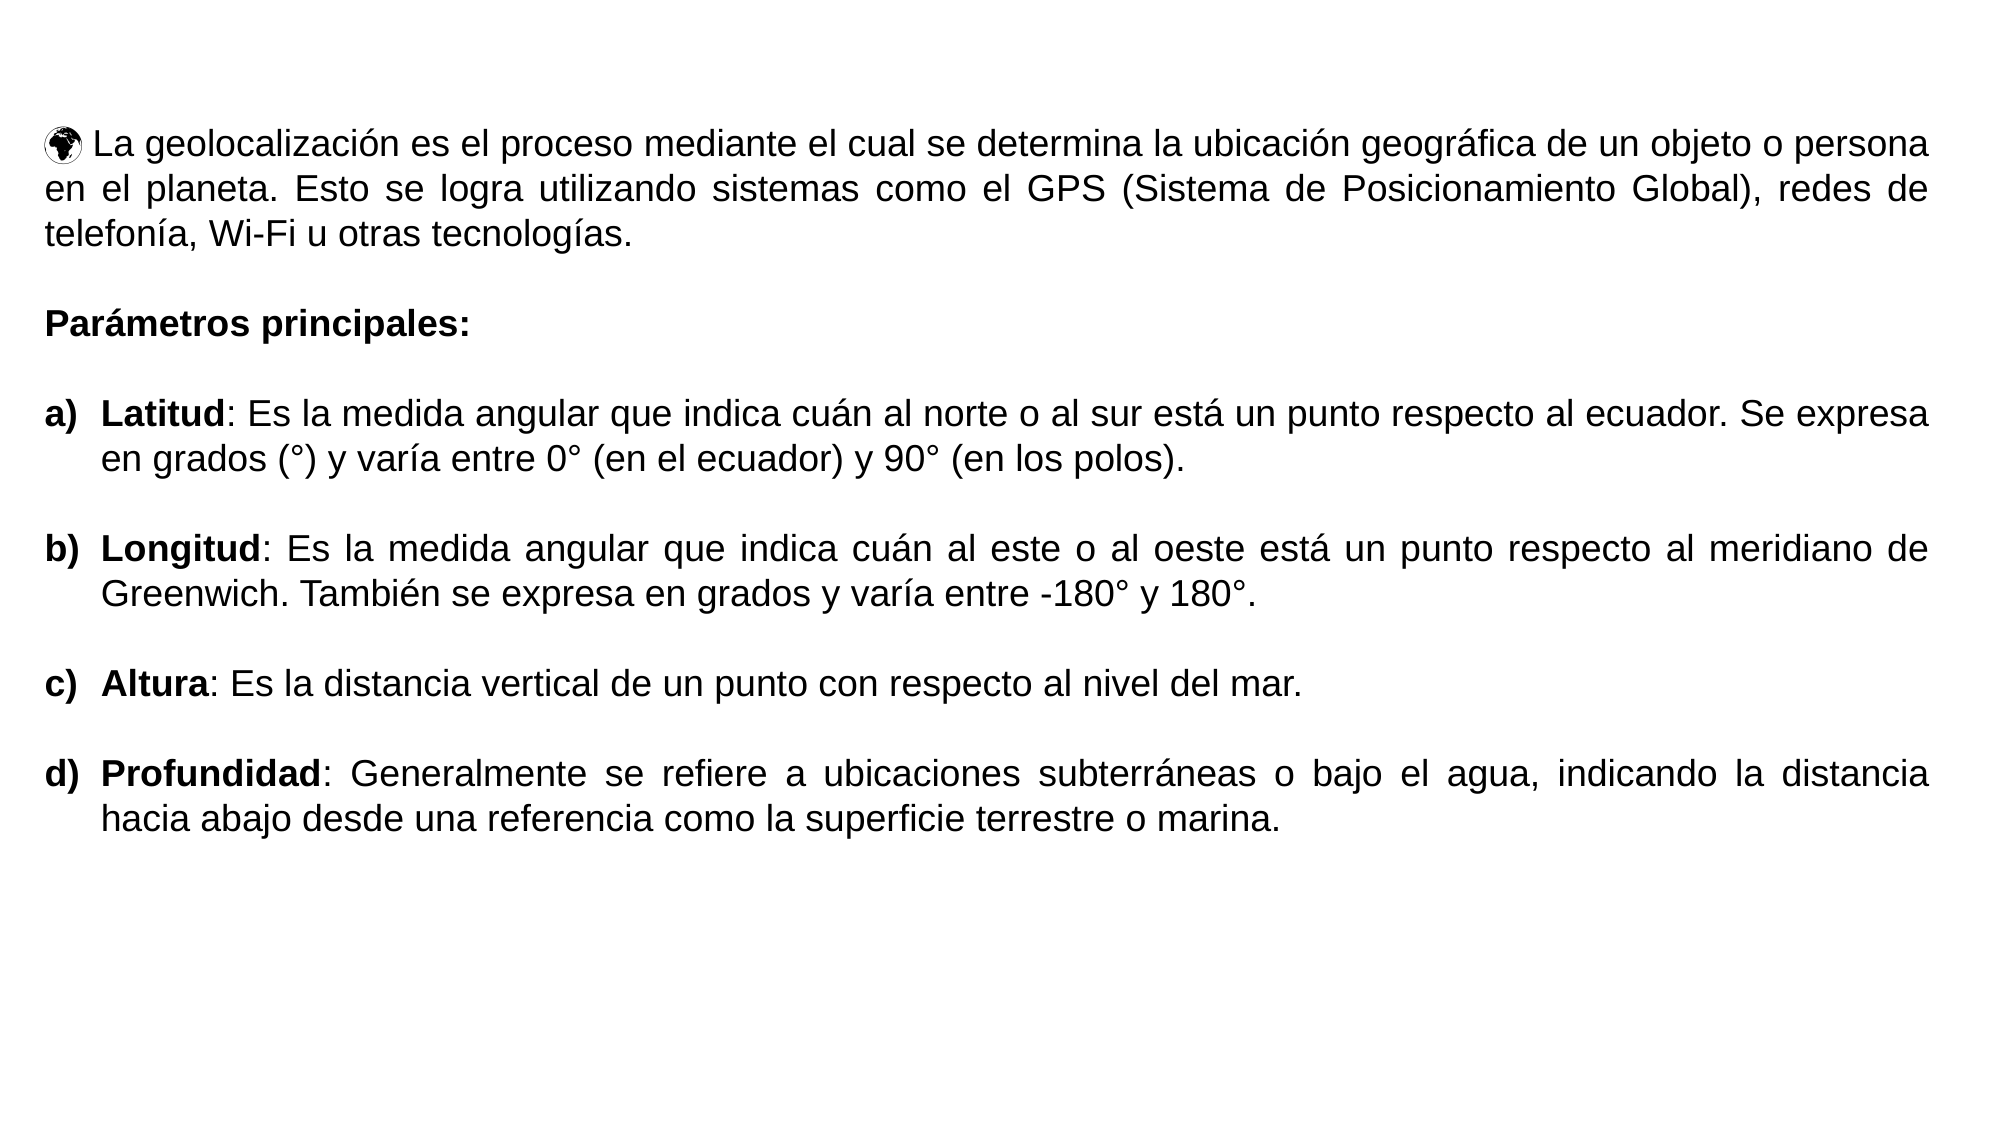

🌍 La geolocalización es el proceso mediante el cual se determina la ubicación geográfica de un objeto o persona en el planeta. Esto se logra utilizando sistemas como el GPS (Sistema de Posicionamiento Global), redes de telefonía, Wi-Fi u otras tecnologías.

Parámetros principales:

Latitud: Es la medida angular que indica cuán al norte o al sur está un punto respecto al ecuador. Se expresa en grados (°) y varía entre 0° (en el ecuador) y 90° (en los polos).

Longitud: Es la medida angular que indica cuán al este o al oeste está un punto respecto al meridiano de Greenwich. También se expresa en grados y varía entre -180° y 180°.

Altura: Es la distancia vertical de un punto con respecto al nivel del mar.

Profundidad: Generalmente se refiere a ubicaciones subterráneas o bajo el agua, indicando la distancia hacia abajo desde una referencia como la superficie terrestre o marina.